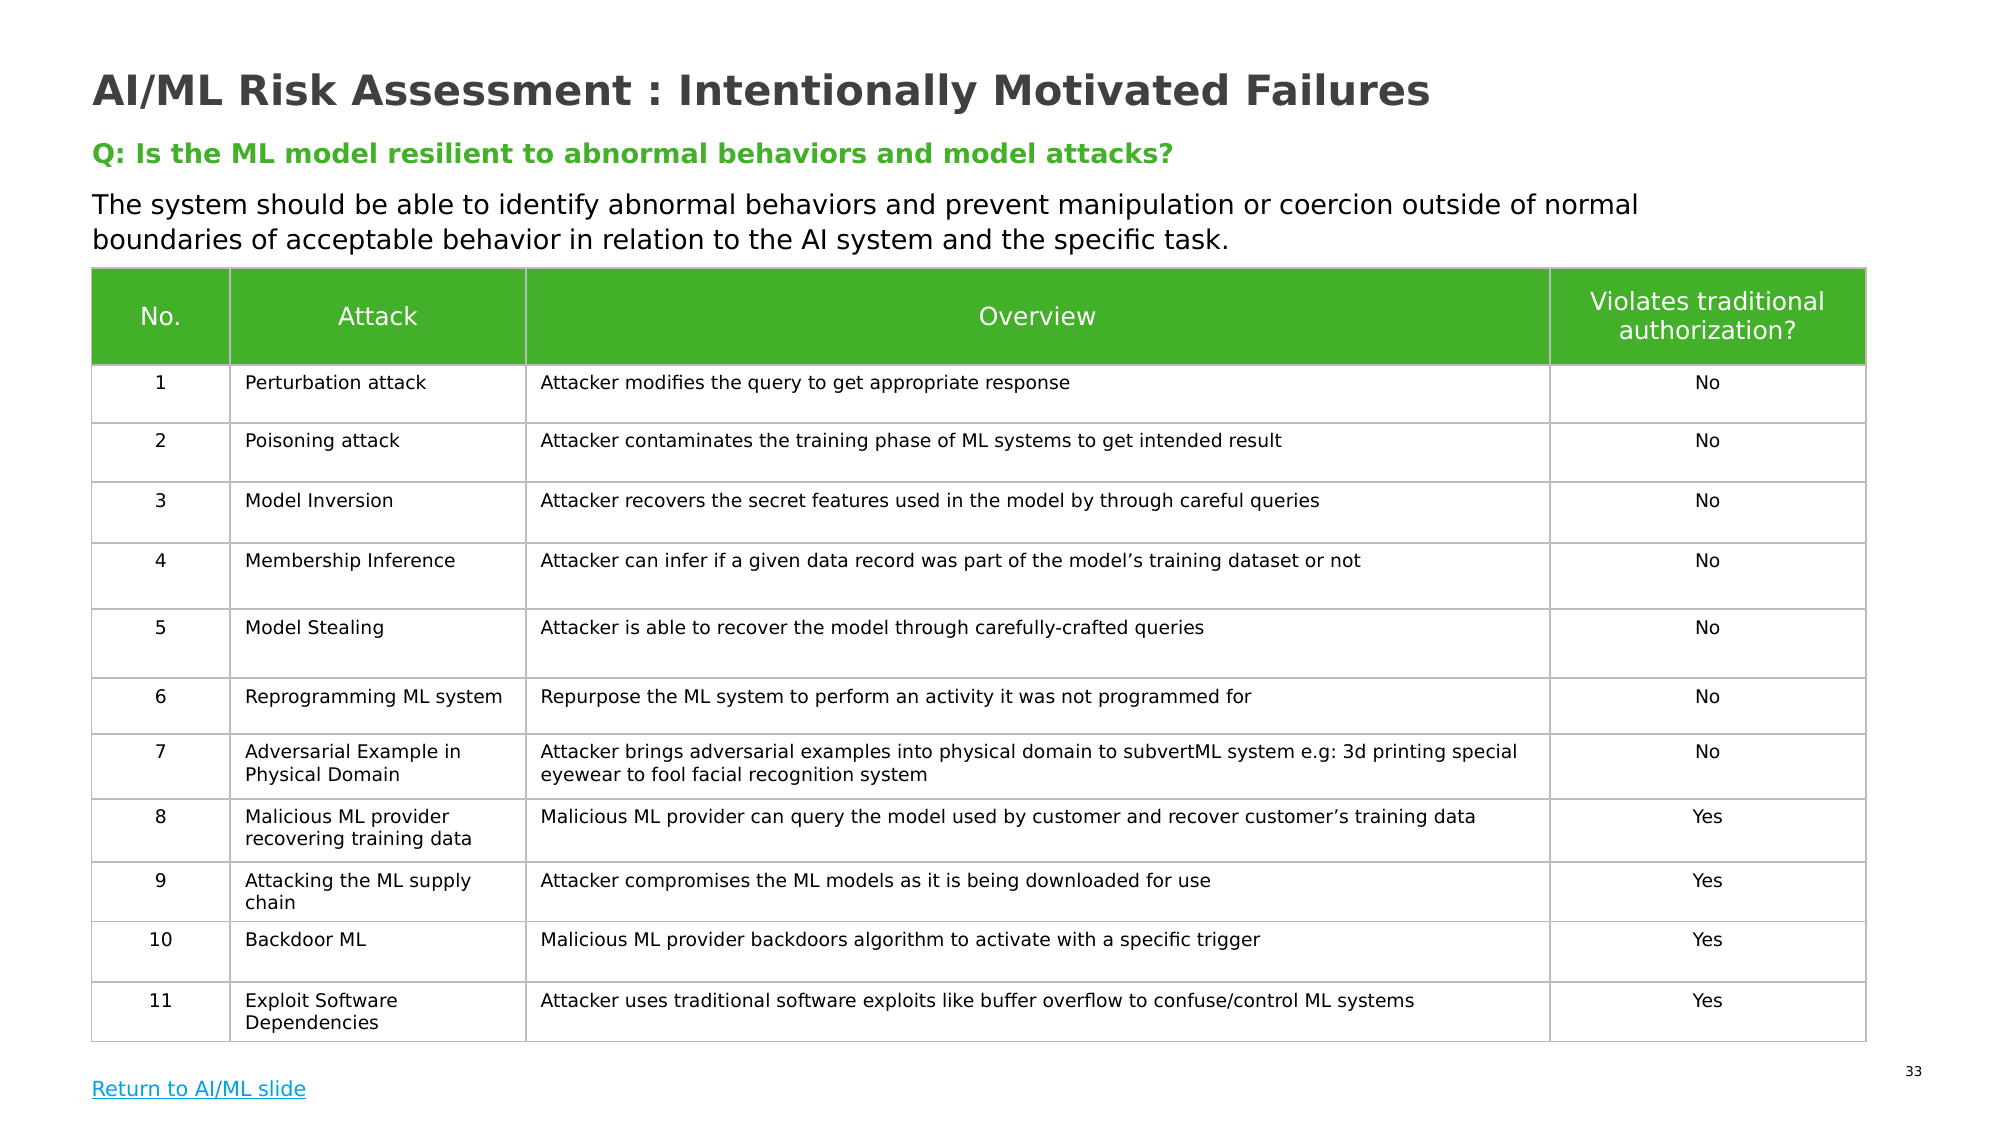

AI/ML Risk Assessment : Intentionally Motivated Failures
Q: Is the ML model resilient to abnormal behaviors and model attacks?
The system should be able to identify abnormal behaviors and prevent manipulation or coercion outside of normal boundaries of acceptable behavior in relation to the AI system and the specific task.
| No. | Attack | Overview | Violates traditional authorization? |
| --- | --- | --- | --- |
| 1 | Perturbation attack | Attacker modifies the query to get appropriate response | No |
| 2 | Poisoning attack | Attacker contaminates the training phase of ML systems to get intended result | No |
| 3 | Model Inversion | Attacker recovers the secret features used in the model by through careful queries | No |
| 4 | Membership Inference | Attacker can infer if a given data record was part of the model’s training dataset or not | No |
| 5 | Model Stealing | Attacker is able to recover the model through carefully-crafted queries | No |
| 6 | Reprogramming ML system | Repurpose the ML system to perform an activity it was not programmed for | No |
| 7 | Adversarial Example in Physical Domain | Attacker brings adversarial examples into physical domain to subvertML system e.g: 3d printing special eyewear to fool facial recognition system | No |
| 8 | Malicious ML provider recovering training data | Malicious ML provider can query the model used by customer and recover customer’s training data | Yes |
| 9 | Attacking the ML supply chain | Attacker compromises the ML models as it is being downloaded for use | Yes |
| 10 | Backdoor ML | Malicious ML provider backdoors algorithm to activate with a specific trigger | Yes |
| 11 | Exploit Software Dependencies | Attacker uses traditional software exploits like buffer overflow to confuse/control ML systems | Yes |
Return to AI/ML slide